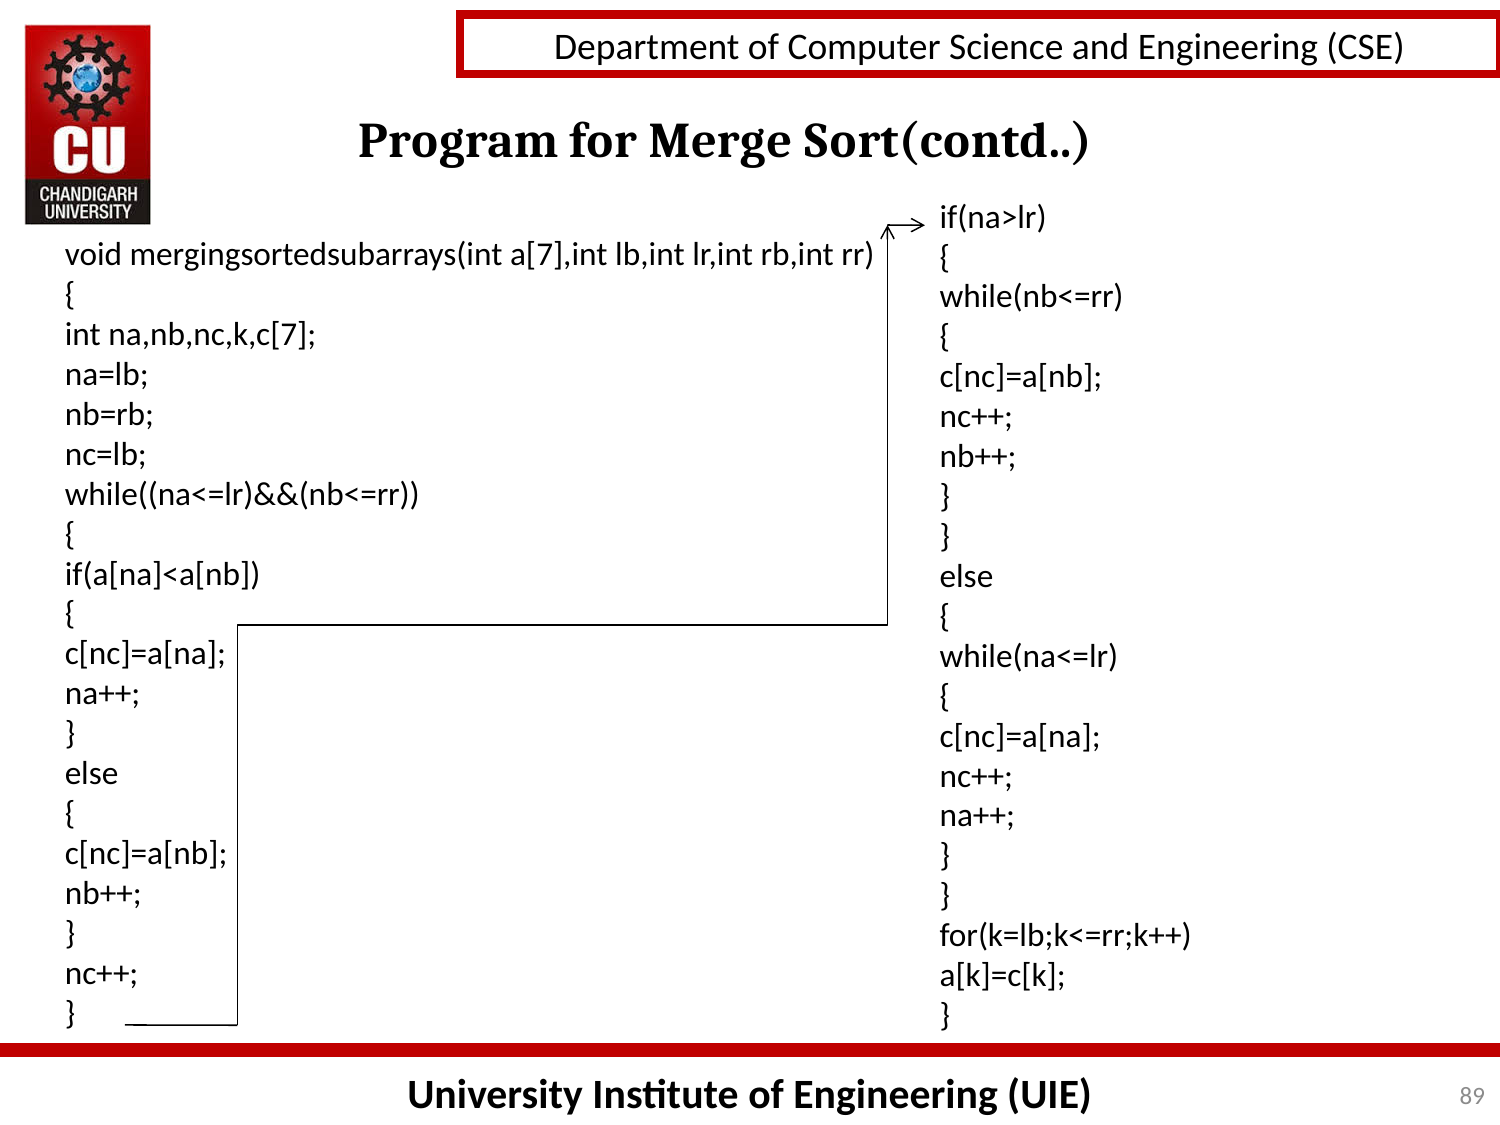

Program for Merge Sort(contd..)
if(na>lr)
{
while(nb<=rr)
{
c[nc]=a[nb];
nc++;
nb++;
}
}
else
{
while(na<=lr)
{
c[nc]=a[na];
nc++;
na++;
}
}
for(k=lb;k<=rr;k++)
a[k]=c[k];
}
void mergingsortedsubarrays(int a[7],int lb,int lr,int rb,int rr)
{
int na,nb,nc,k,c[7];
na=lb;
nb=rb;
nc=lb;
while((na<=lr)&&(nb<=rr))
{
if(a[na]<a[nb])
{
c[nc]=a[na];
na++;
}
else
{
c[nc]=a[nb];
nb++;
}
nc++;
}

89